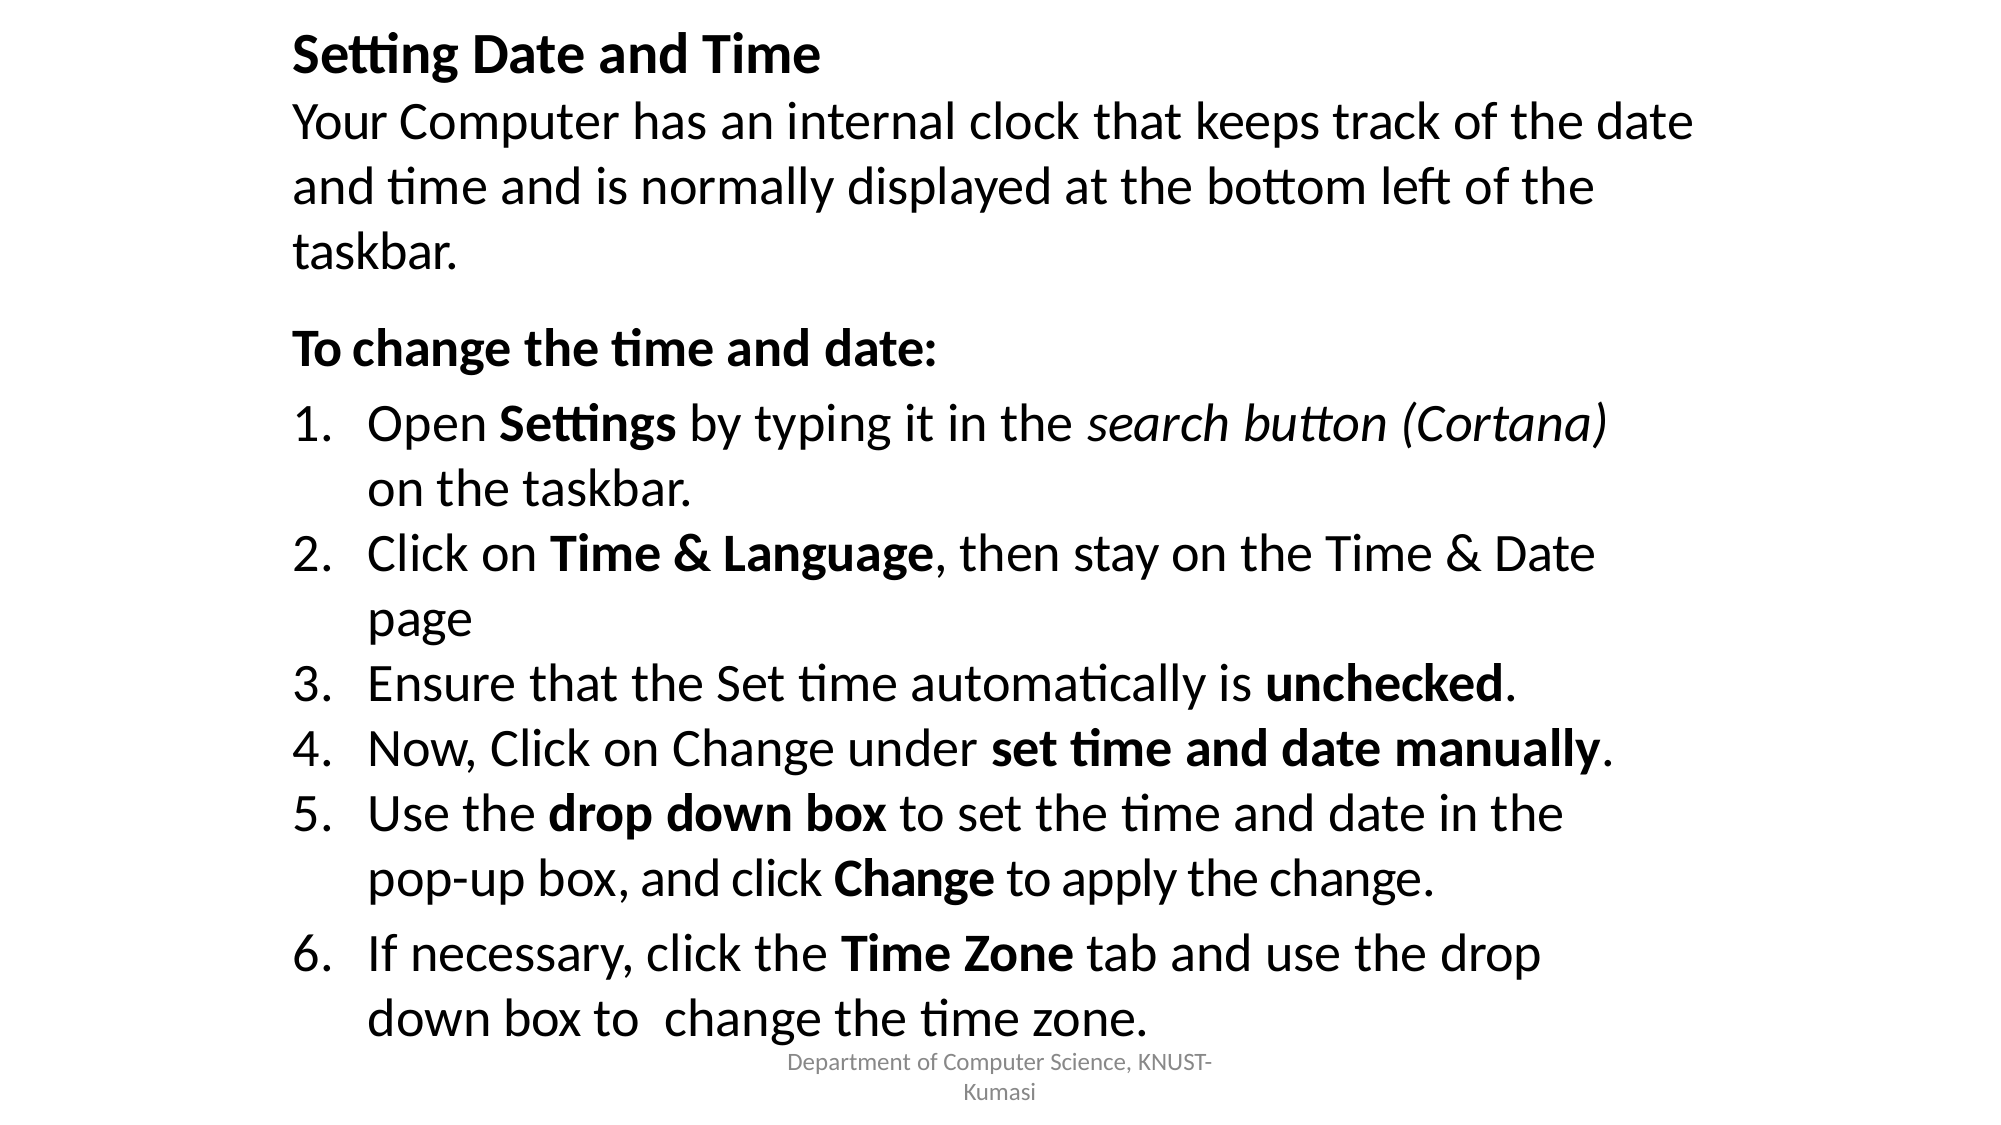

Setting Date and Time
Your Computer has an internal clock that keeps track of the date and time and is normally displayed at the bottom left of the taskbar.
To change the time and date:
Open Settings by typing it in the search button (Cortana) on the taskbar.
Click on Time & Language, then stay on the Time & Date page
Ensure that the Set time automatically is unchecked.
Now, Click on Change under set time and date manually.
Use the drop down box to set the time and date in the pop-up box, and click Change to apply the change.
If necessary, click the Time Zone tab and use the drop down box to  change the time zone.
Department of Computer Science, KNUST-
Kumasi